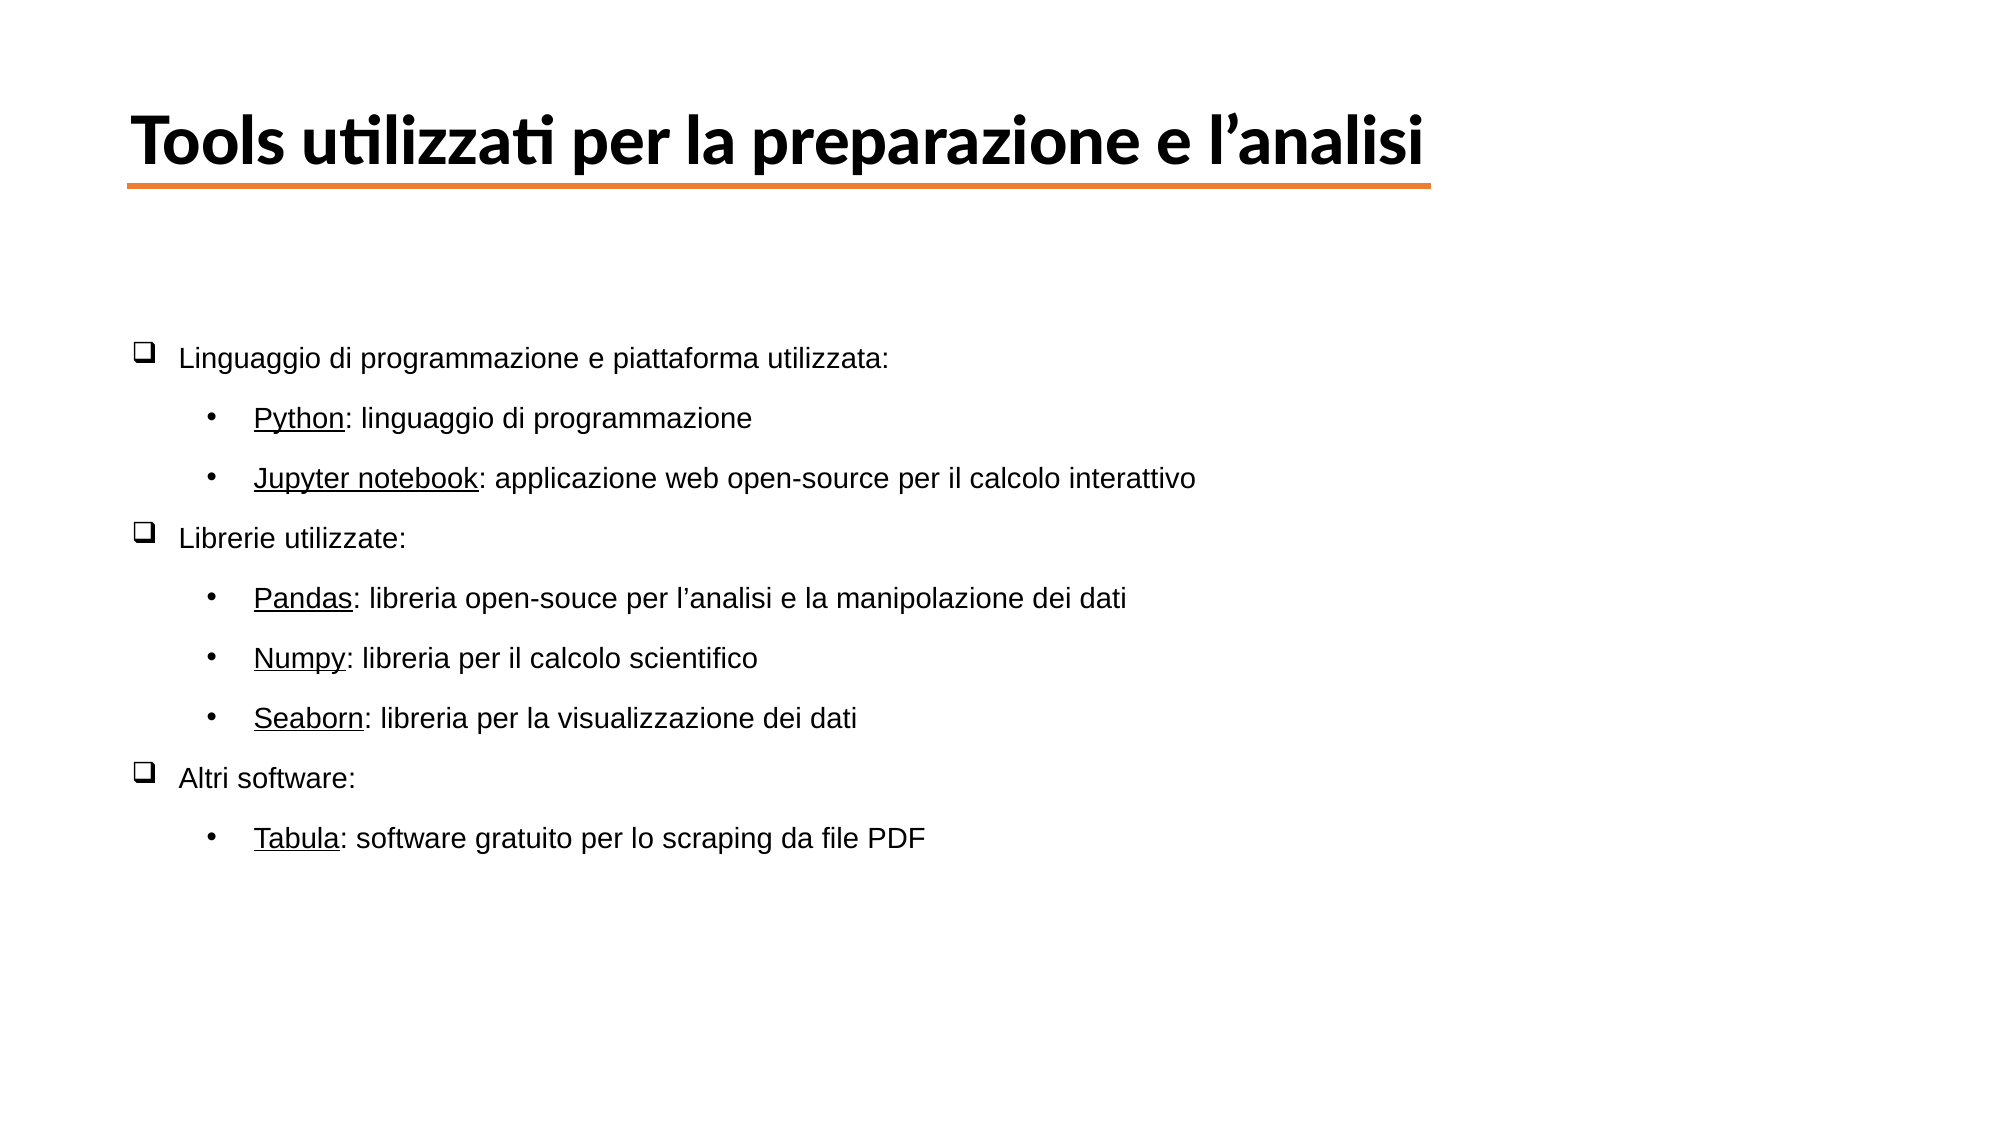

Tools utilizzati per la preparazione e l’analisi
Linguaggio di programmazione e piattaforma utilizzata:
Python: linguaggio di programmazione
Jupyter notebook: applicazione web open-source per il calcolo interattivo
Librerie utilizzate:
Pandas: libreria open-souce per l’analisi e la manipolazione dei dati
Numpy: libreria per il calcolo scientifico
Seaborn: libreria per la visualizzazione dei dati
Altri software:
Tabula: software gratuito per lo scraping da file PDF